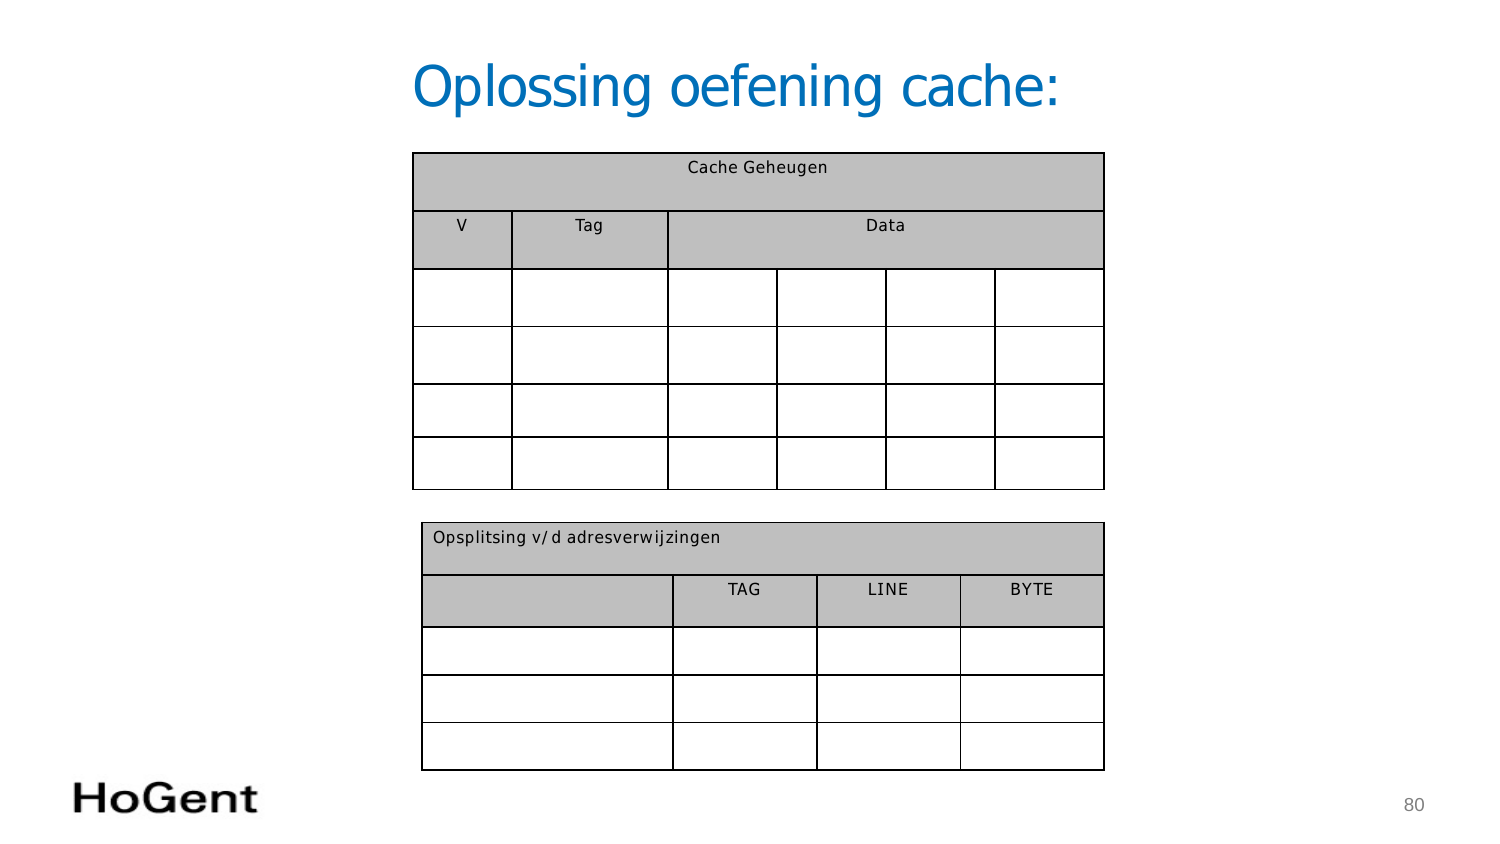

# Oplossing oefening cache:
| Cache Geheugen |  |  |  |  |  |
| --- | --- | --- | --- | --- | --- |
| V | Tag | Data |  |  |  |
|  |  |  |  |  |  |
|  |  |  |  |  |  |
|  |  |  |  |  |  |
|  |  |  |  |  |  |
| Opsplitsing v/d adresverwijzingen |  |  |  |
| --- | --- | --- | --- |
|  | TAG | LINE | BYTE |
|  |  |  |  |
|  |  |  |  |
|  |  |  |  |
80